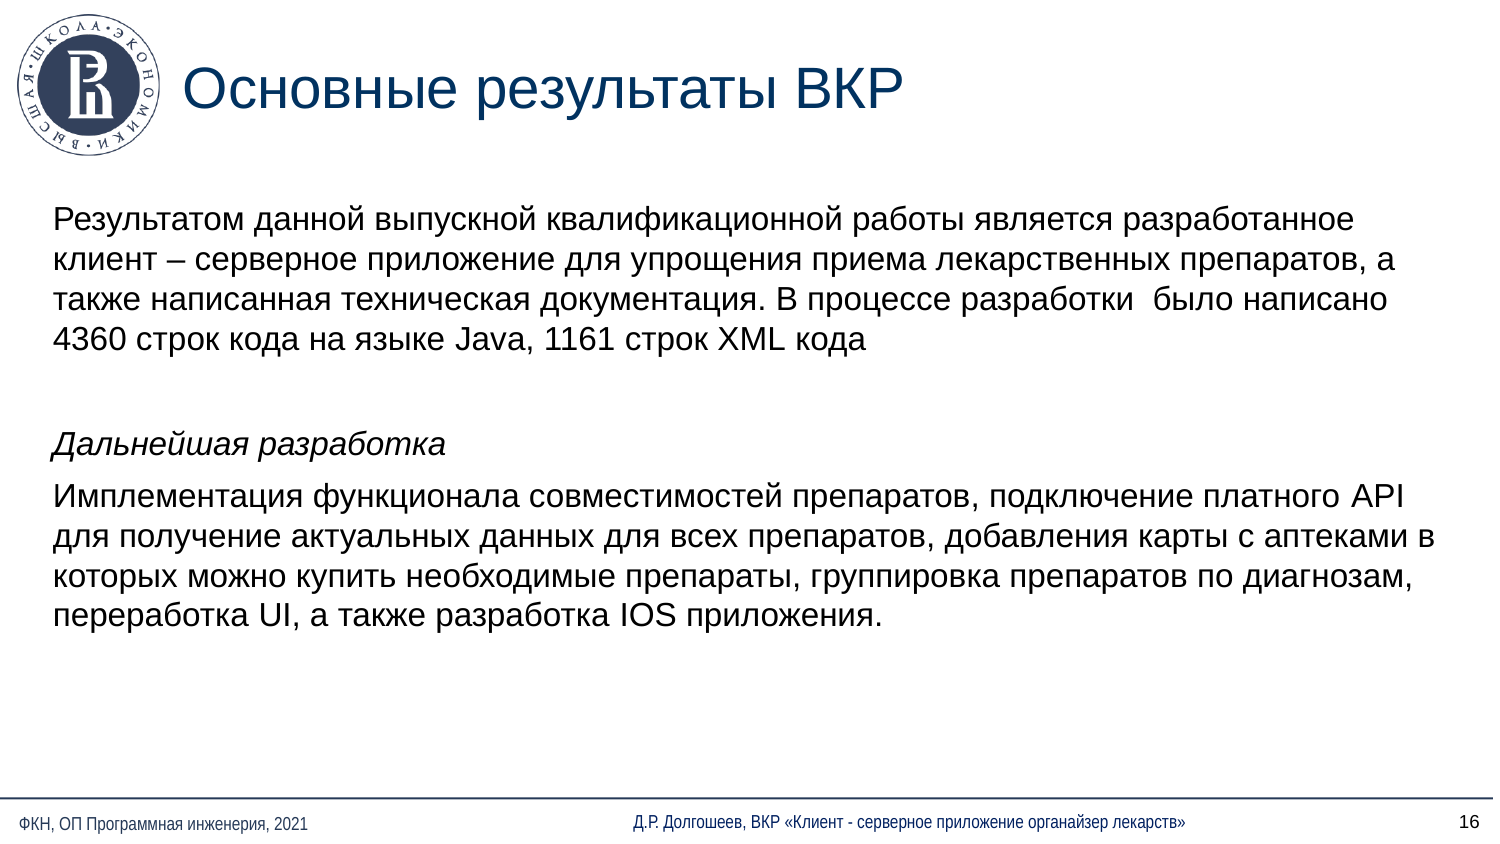

# Основные результаты ВКР
Результатом данной выпускной квалификационной работы является разработанное клиент – серверное приложение для упрощения приема лекарственных препаратов, а также написанная техническая документация. В процессе разработки  было написано 4360 строк кода на языке Java, 1161 строк XML кода

Дальнейшая разработка
Имплементация функционала совместимостей препаратов, подключение платного API для получение актуальных данных для всех препаратов, добавления карты с аптеками в которых можно купить необходимые препараты, группировка препаратов по диагнозам, переработка UI, а также разработка IOS приложения.
16
Д.Р. Долгошеев, ВКР «Клиент - серверное приложение органайзер лекарств»